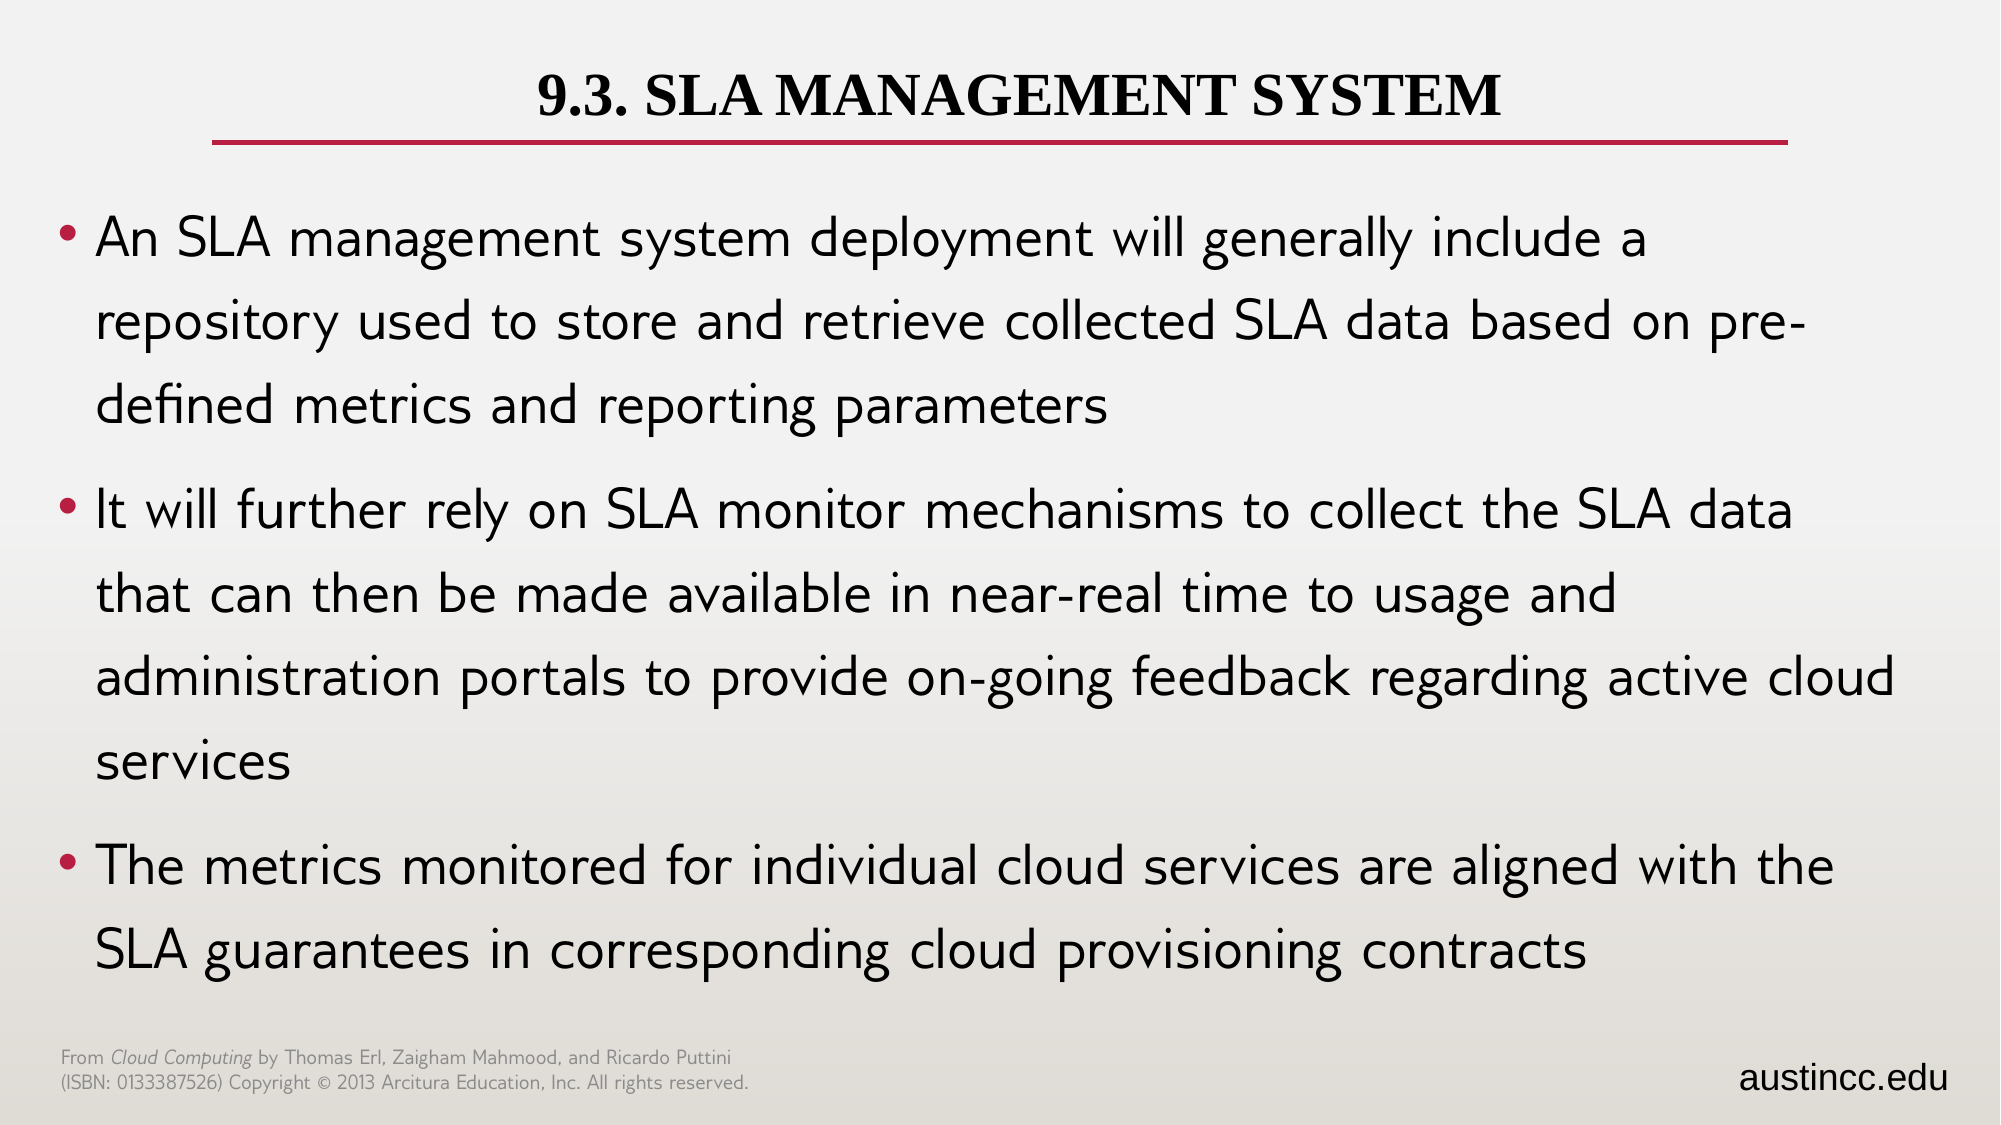

# 9.3. SLA Management System
An SLA management system deployment will generally include a repository used to store and retrieve collected SLA data based on pre-defined metrics and reporting parameters
It will further rely on SLA monitor mechanisms to collect the SLA data that can then be made available in near-real time to usage and administration portals to provide on-going feedback regarding active cloud services
The metrics monitored for individual cloud services are aligned with the SLA guarantees in corresponding cloud provisioning contracts
From Cloud Computing by Thomas Erl, Zaigham Mahmood, and Ricardo Puttini
(ISBN: 0133387526) Copyright © 2013 Arcitura Education, Inc. All rights reserved.